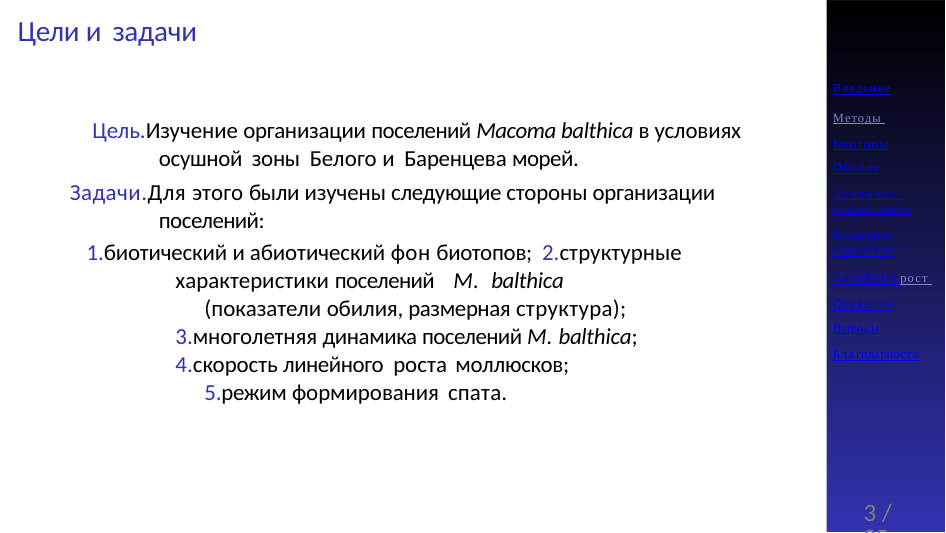

# Цели и задачи
Введение
Методы  Биотопы
Цель.Изучение организации поселений Macoma balthica в условиях  осушной  зоны  Белого и  Баренцева морей.
Задачи.Для этого были изучены следующие стороны организации  поселений:
1.биотический и абиотический фон биотопов;  2.структурные характеристики поселений    M.  balthica
(показатели обилия, размерная структура);  3.многолетняя динамика поселений M. balthica;  4.скорость линейного  роста моллюсков;
5.режим формирования спата.
Обилие
Динамика  численности

Размерная  структура
Линейный рост  Оседание
Выводы
Благодарности
3 / 25